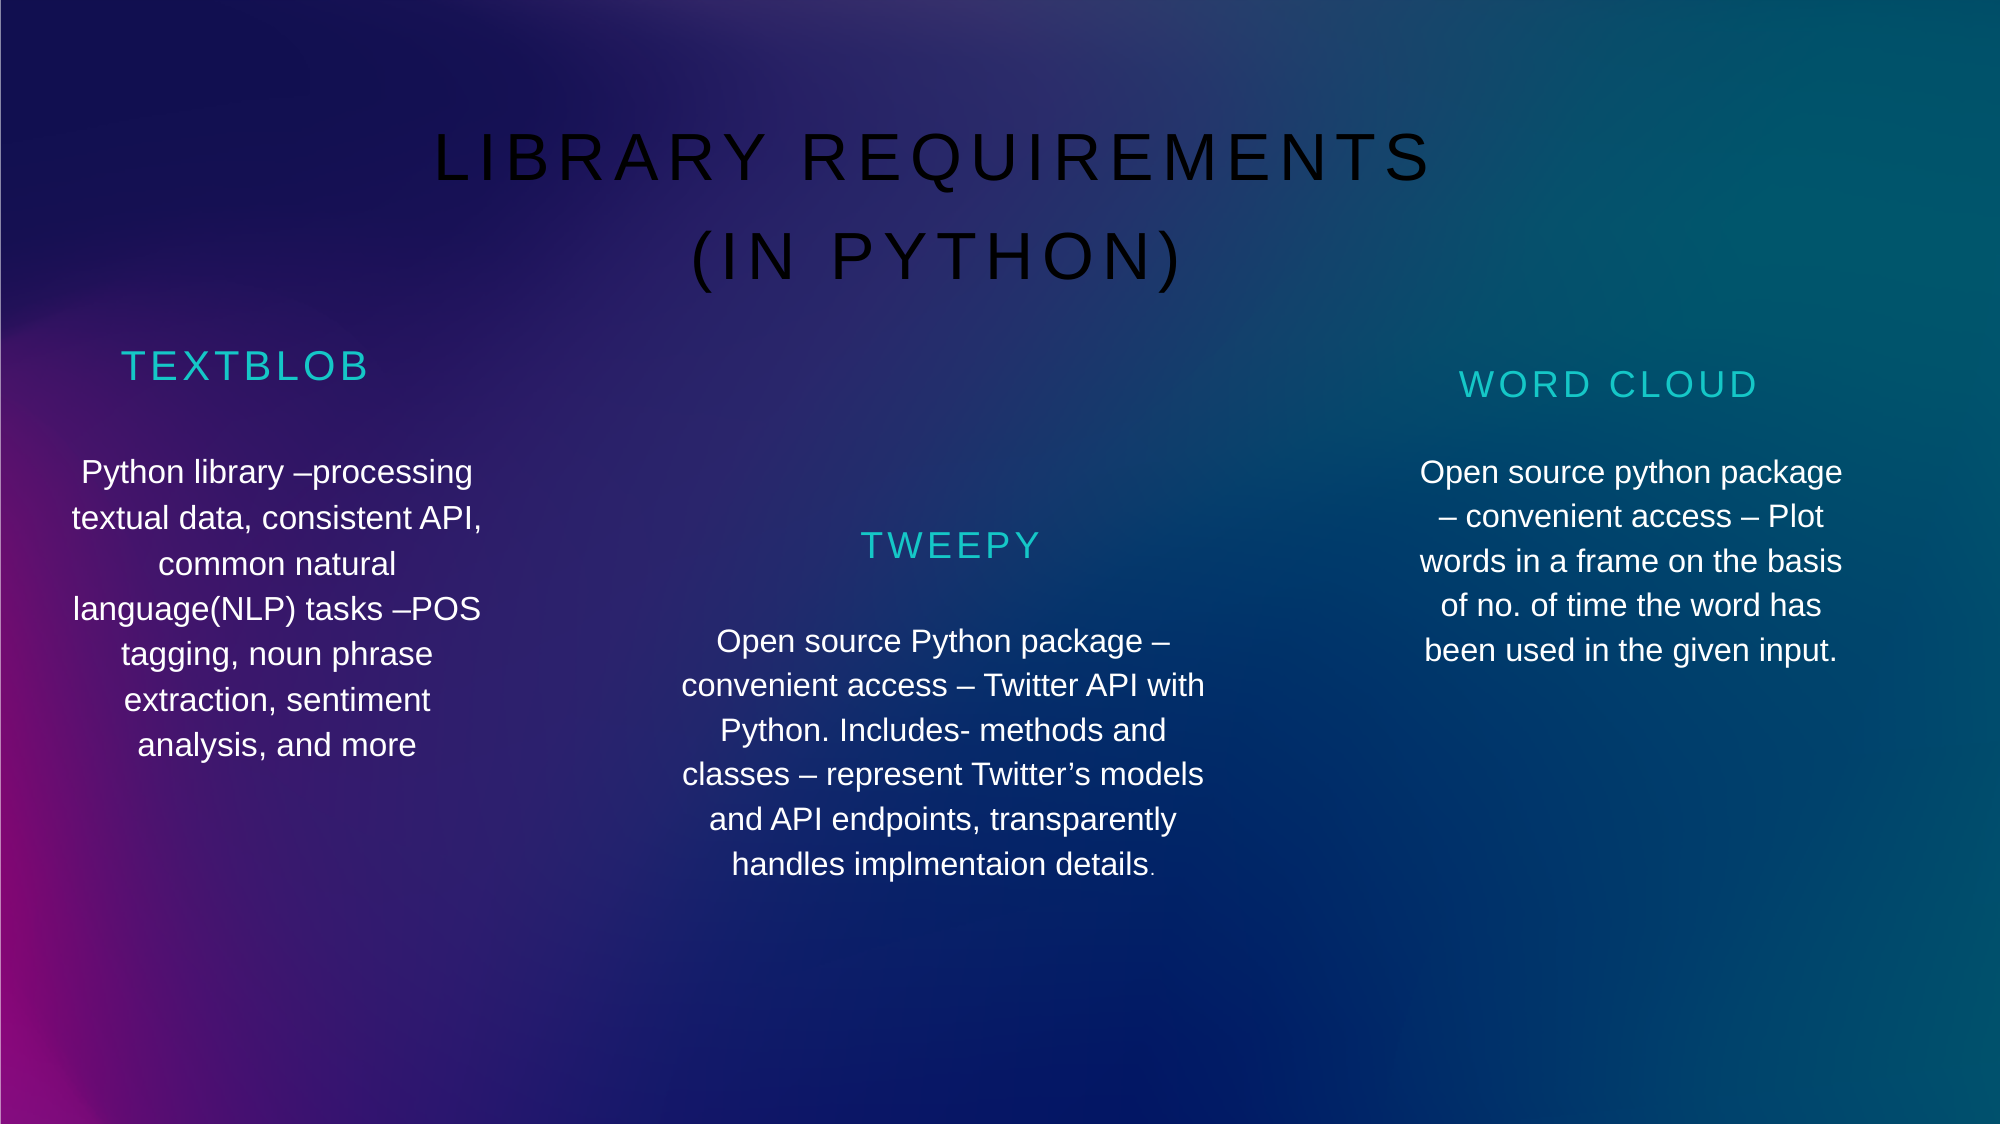

# Library Requirements (in python)
 TextBlob
Word cloud
Python library –processing textual data, consistent API, common natural language(NLP) tasks –POS tagging, noun phrase extraction, sentiment analysis, and more
Open source python package – convenient access – Plot words in a frame on the basis of no. of time the word has been used in the given input.

 Tweepy
Open source Python package – convenient access – Twitter API with Python. Includes- methods and classes – represent Twitter’s models and API endpoints, transparently handles implmentaion details.